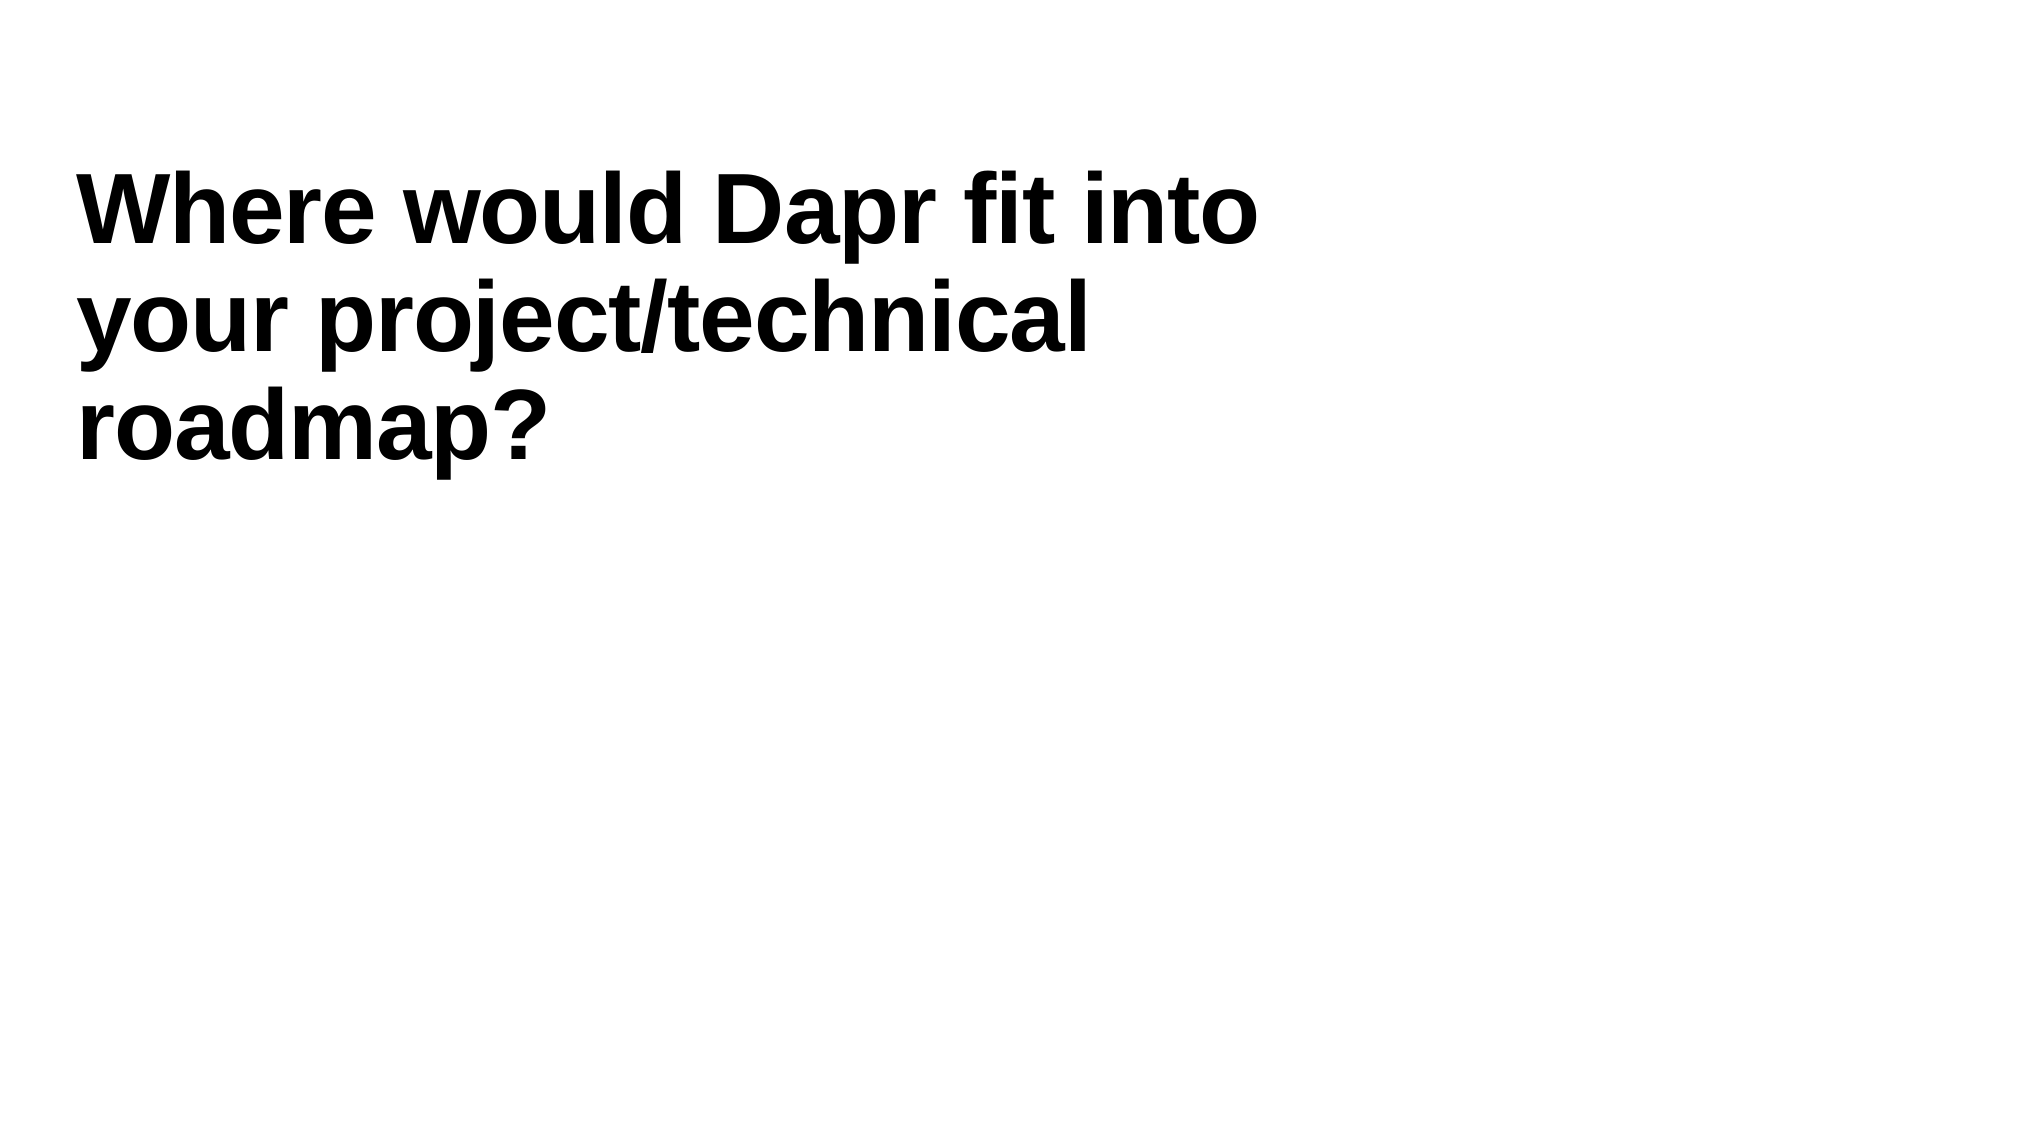

# Where would Dapr fit into your project/technical roadmap?